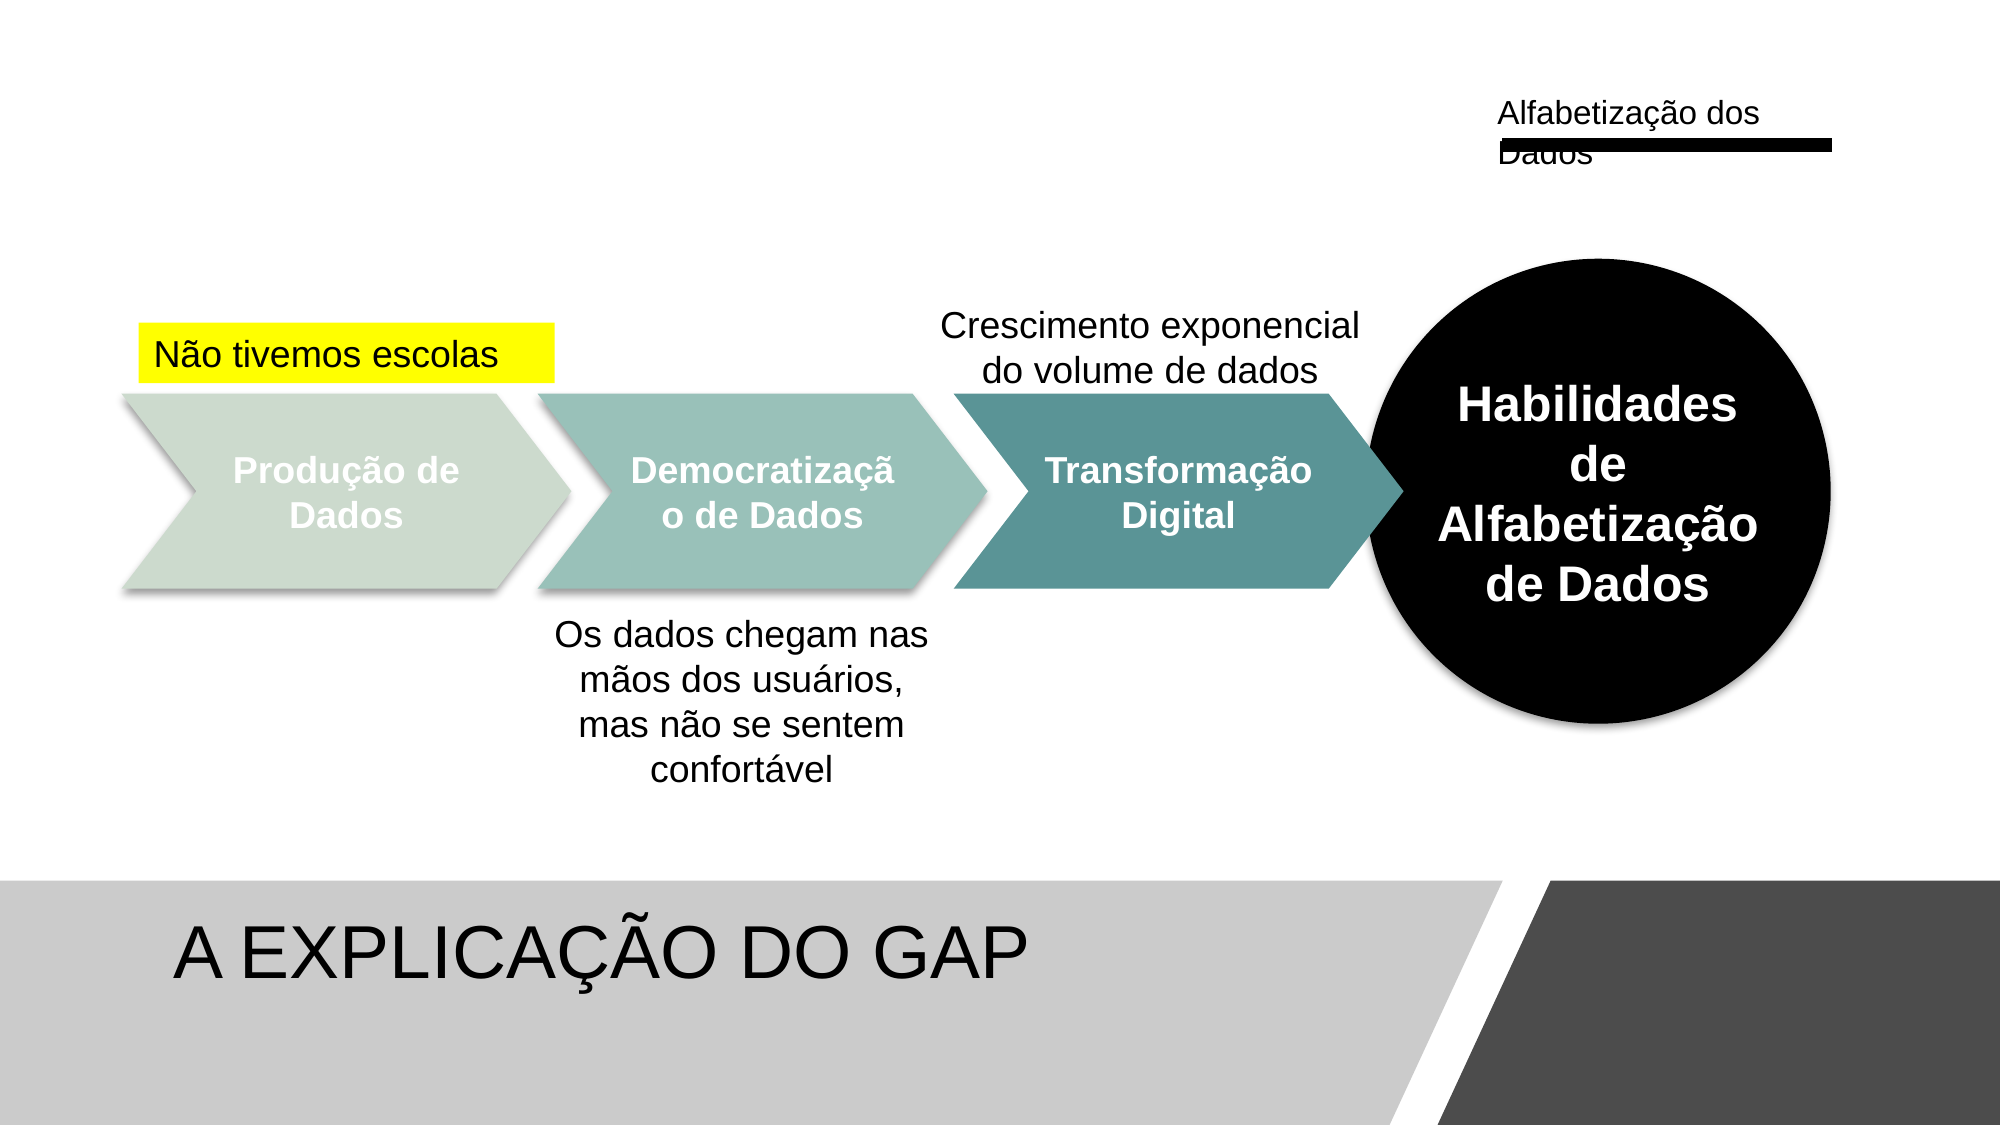

Alfabetização dos Dados

Habilidades de Alfabetização de Dados
Crescimento exponencial do volume de dados
Não tivemos escolas
Produção de Dados
Democratização de Dados
Transformação Digital
Os dados chegam nas mãos dos usuários, mas não se sentem confortável

# A EXPLICAÇÃO DO GAP